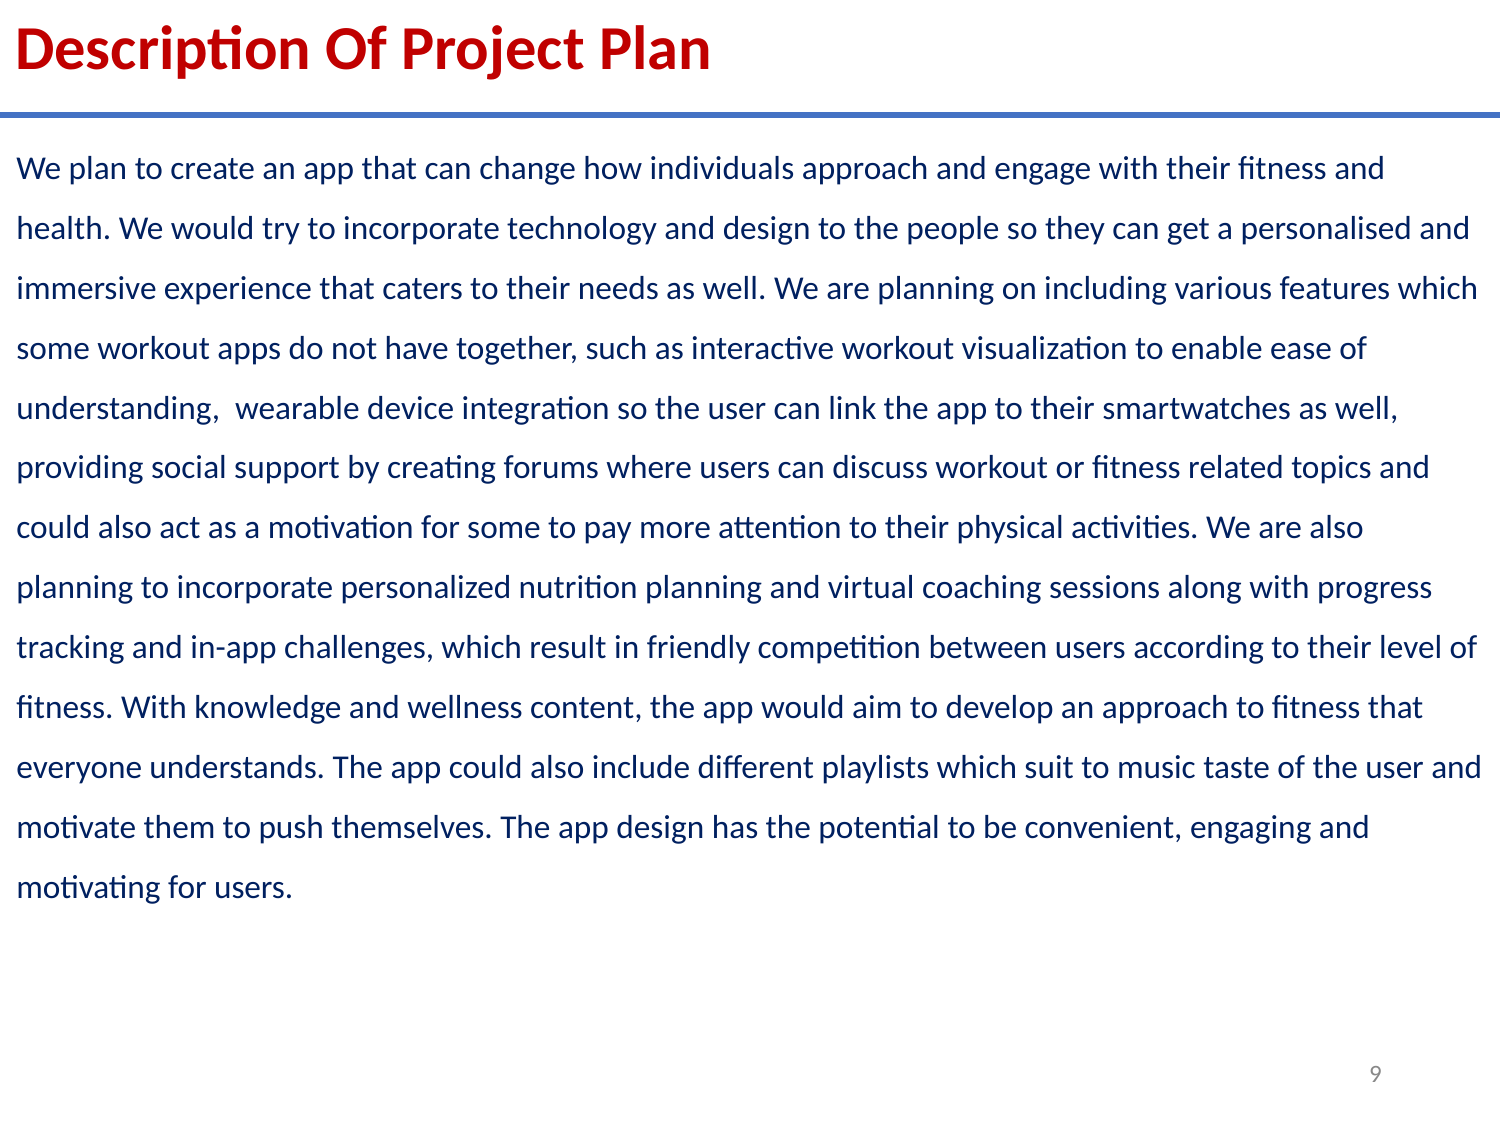

Description Of Project Plan

We plan to create an app that can change how individuals approach and engage with their fitness and health. We would try to incorporate technology and design to the people so they can get a personalised and immersive experience that caters to their needs as well. We are planning on including various features which some workout apps do not have together, such as interactive workout visualization to enable ease of understanding,  wearable device integration so the user can link the app to their smartwatches as well, providing social support by creating forums where users can discuss workout or fitness related topics and could also act as a motivation for some to pay more attention to their physical activities. We are also planning to incorporate personalized nutrition planning and virtual coaching sessions along with progress tracking and in-app challenges, which result in friendly competition between users according to their level of fitness. With knowledge and wellness content, the app would aim to develop an approach to fitness that everyone understands. The app could also include different playlists which suit to music taste of the user and motivate them to push themselves. The app design has the potential to be convenient, engaging and motivating for users.
9